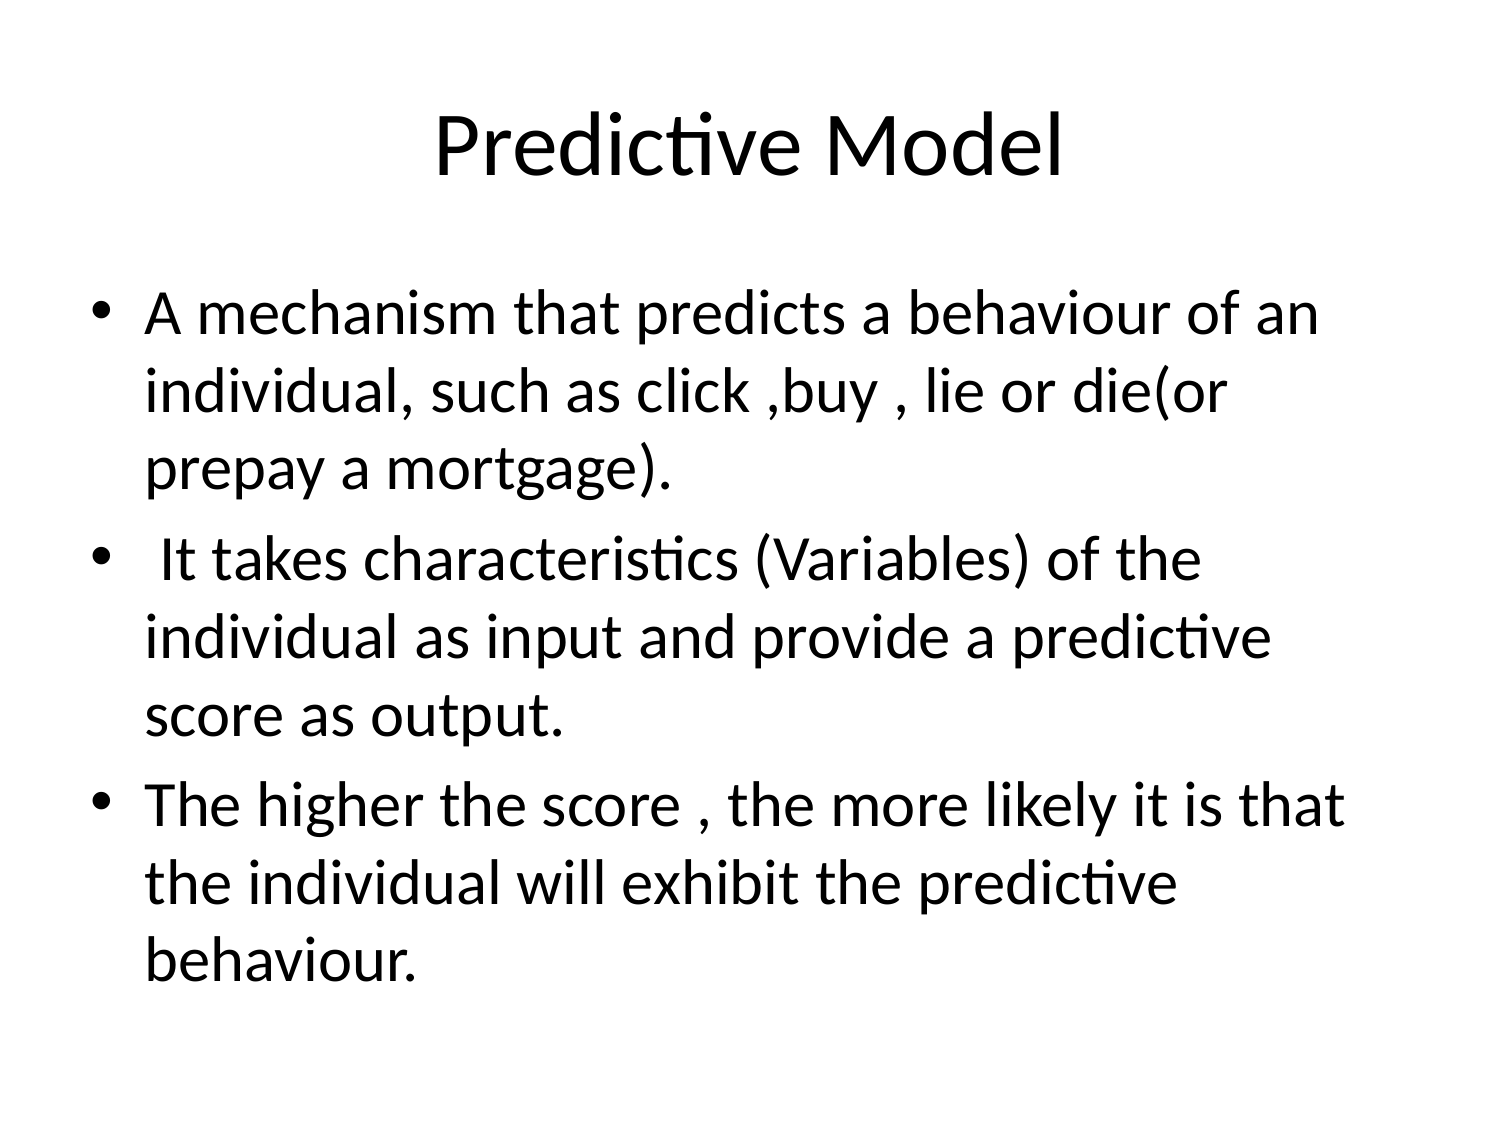

# Predictive Model
A mechanism that predicts a behaviour of an individual, such as click ,buy , lie or die(or prepay a mortgage).
 It takes characteristics (Variables) of the individual as input and provide a predictive score as output.
The higher the score , the more likely it is that the individual will exhibit the predictive behaviour.